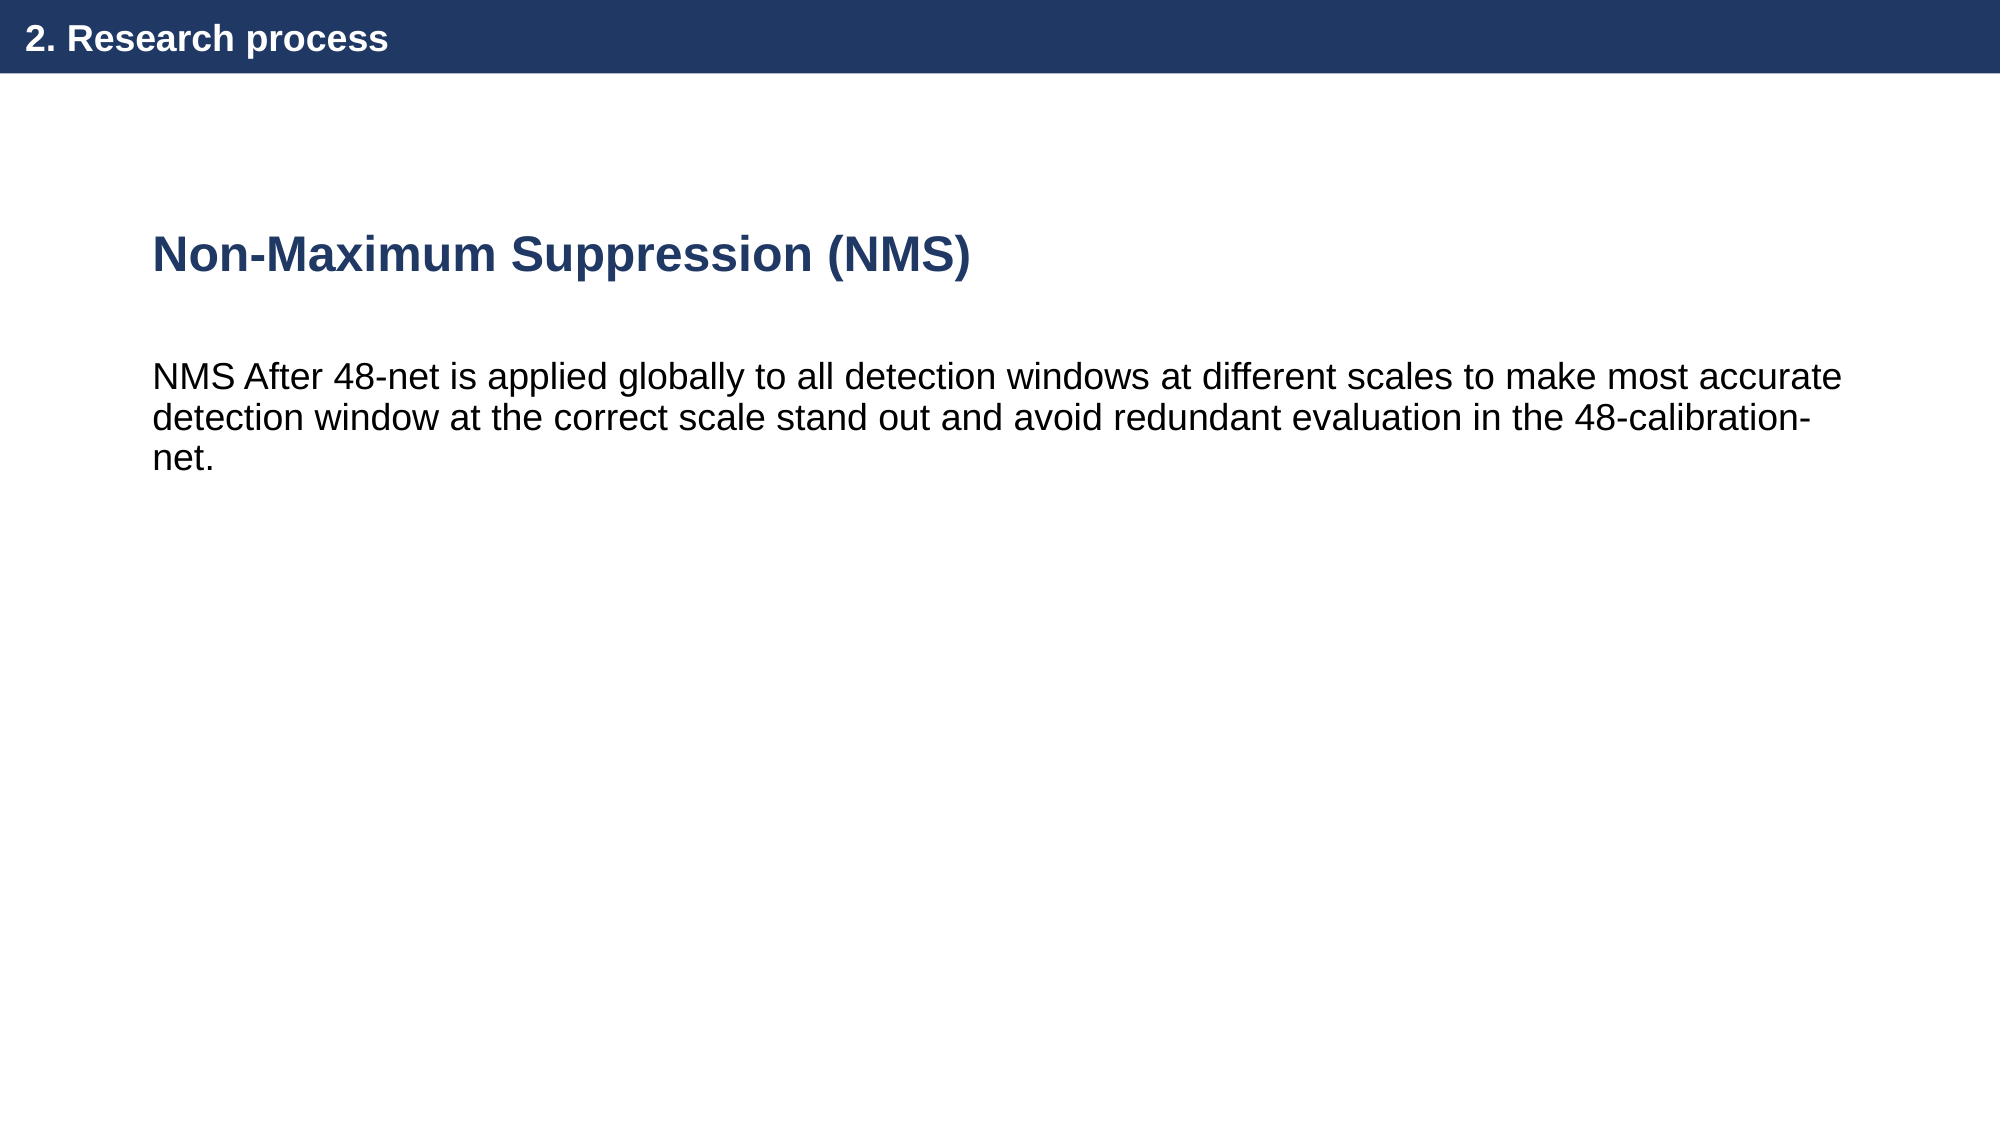

2. Research process
Non-Maximum Suppression (NMS)
NMS After 48-net is applied globally to all detection windows at different scales to make most accurate detection window at the correct scale stand out and avoid redundant evaluation in the 48-calibration-net.